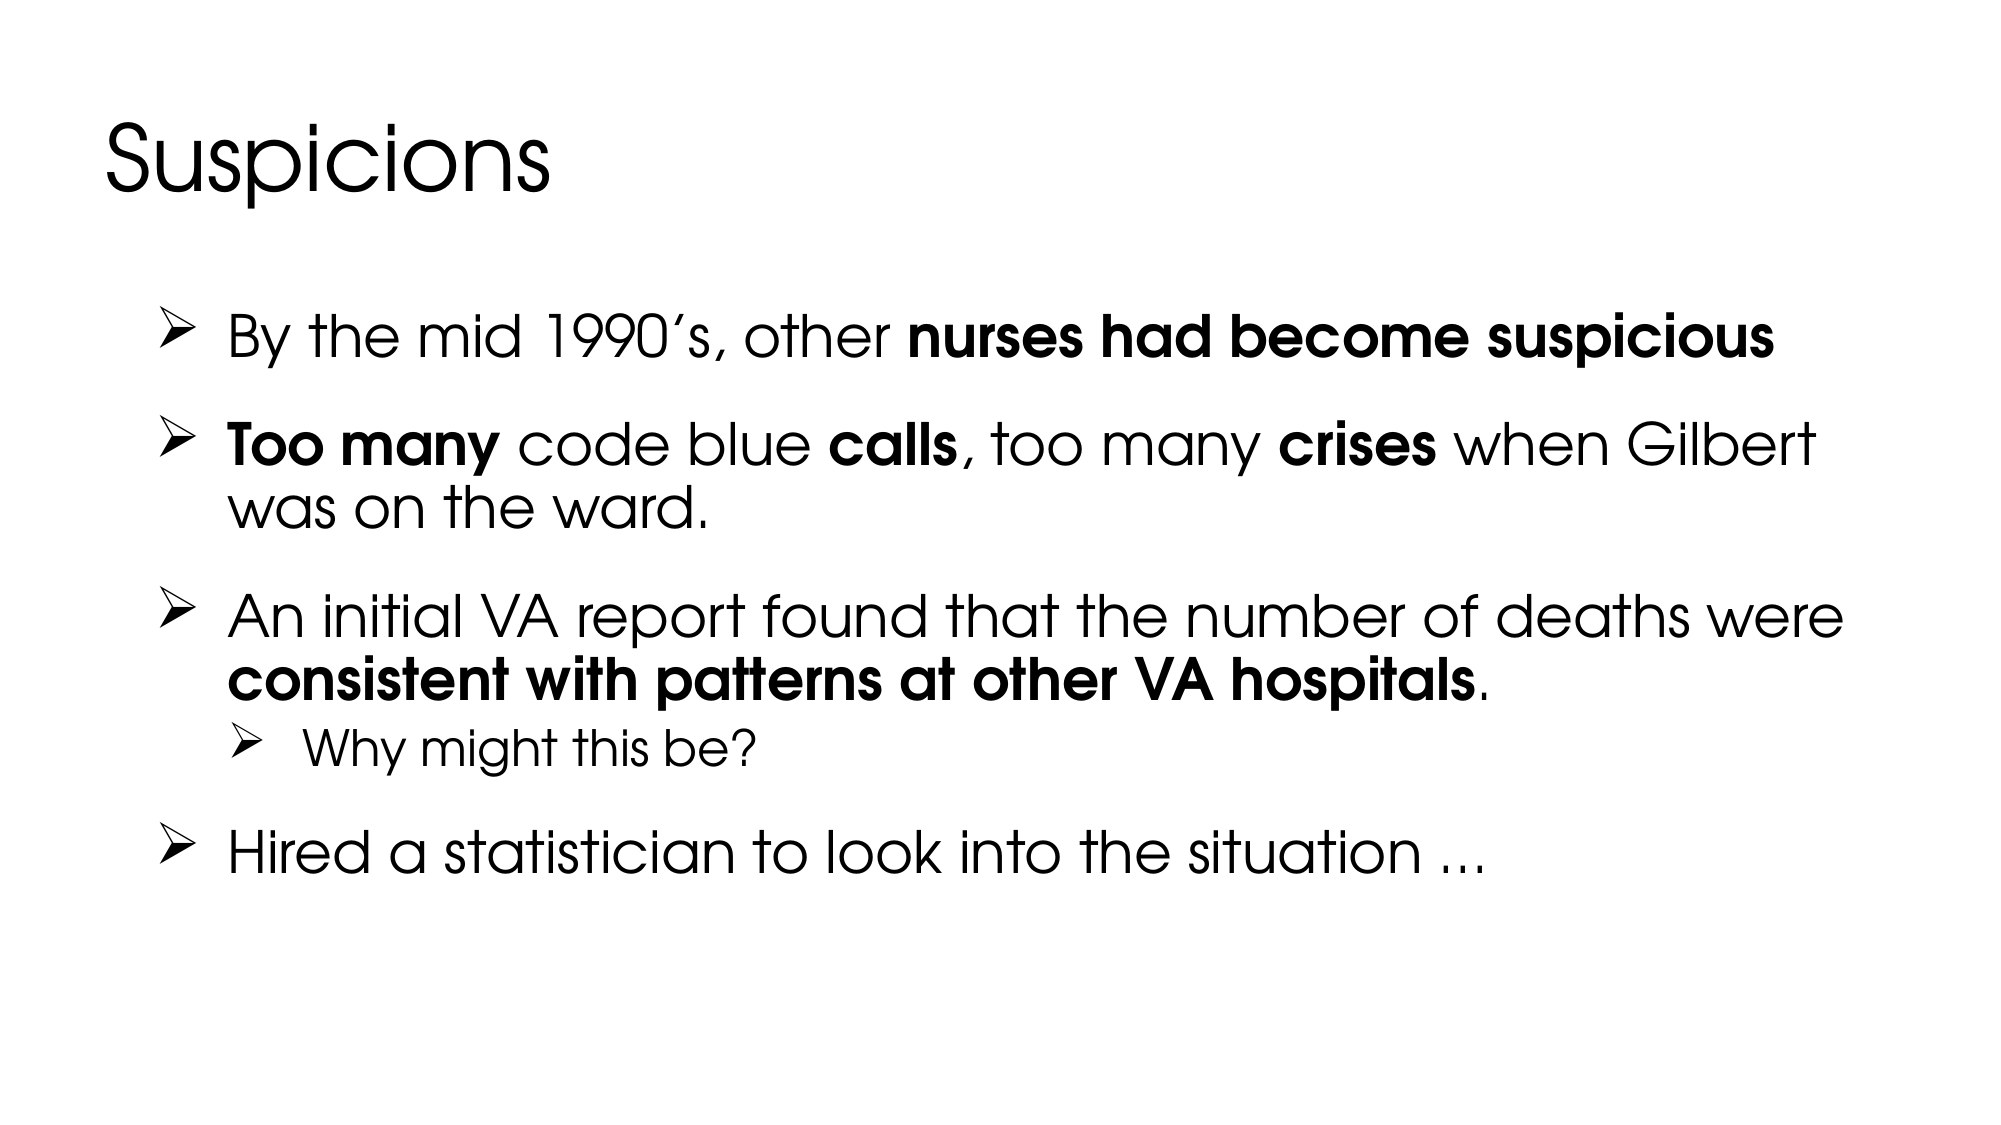

# Suspicions
By the mid 1990’s, other nurses had become suspicious
Too many code blue calls, too many crises when Gilbert was on the ward.
An initial VA report found that the number of deaths were consistent with patterns at other VA hospitals.
Why might this be?
Hired a statistician to look into the situation …